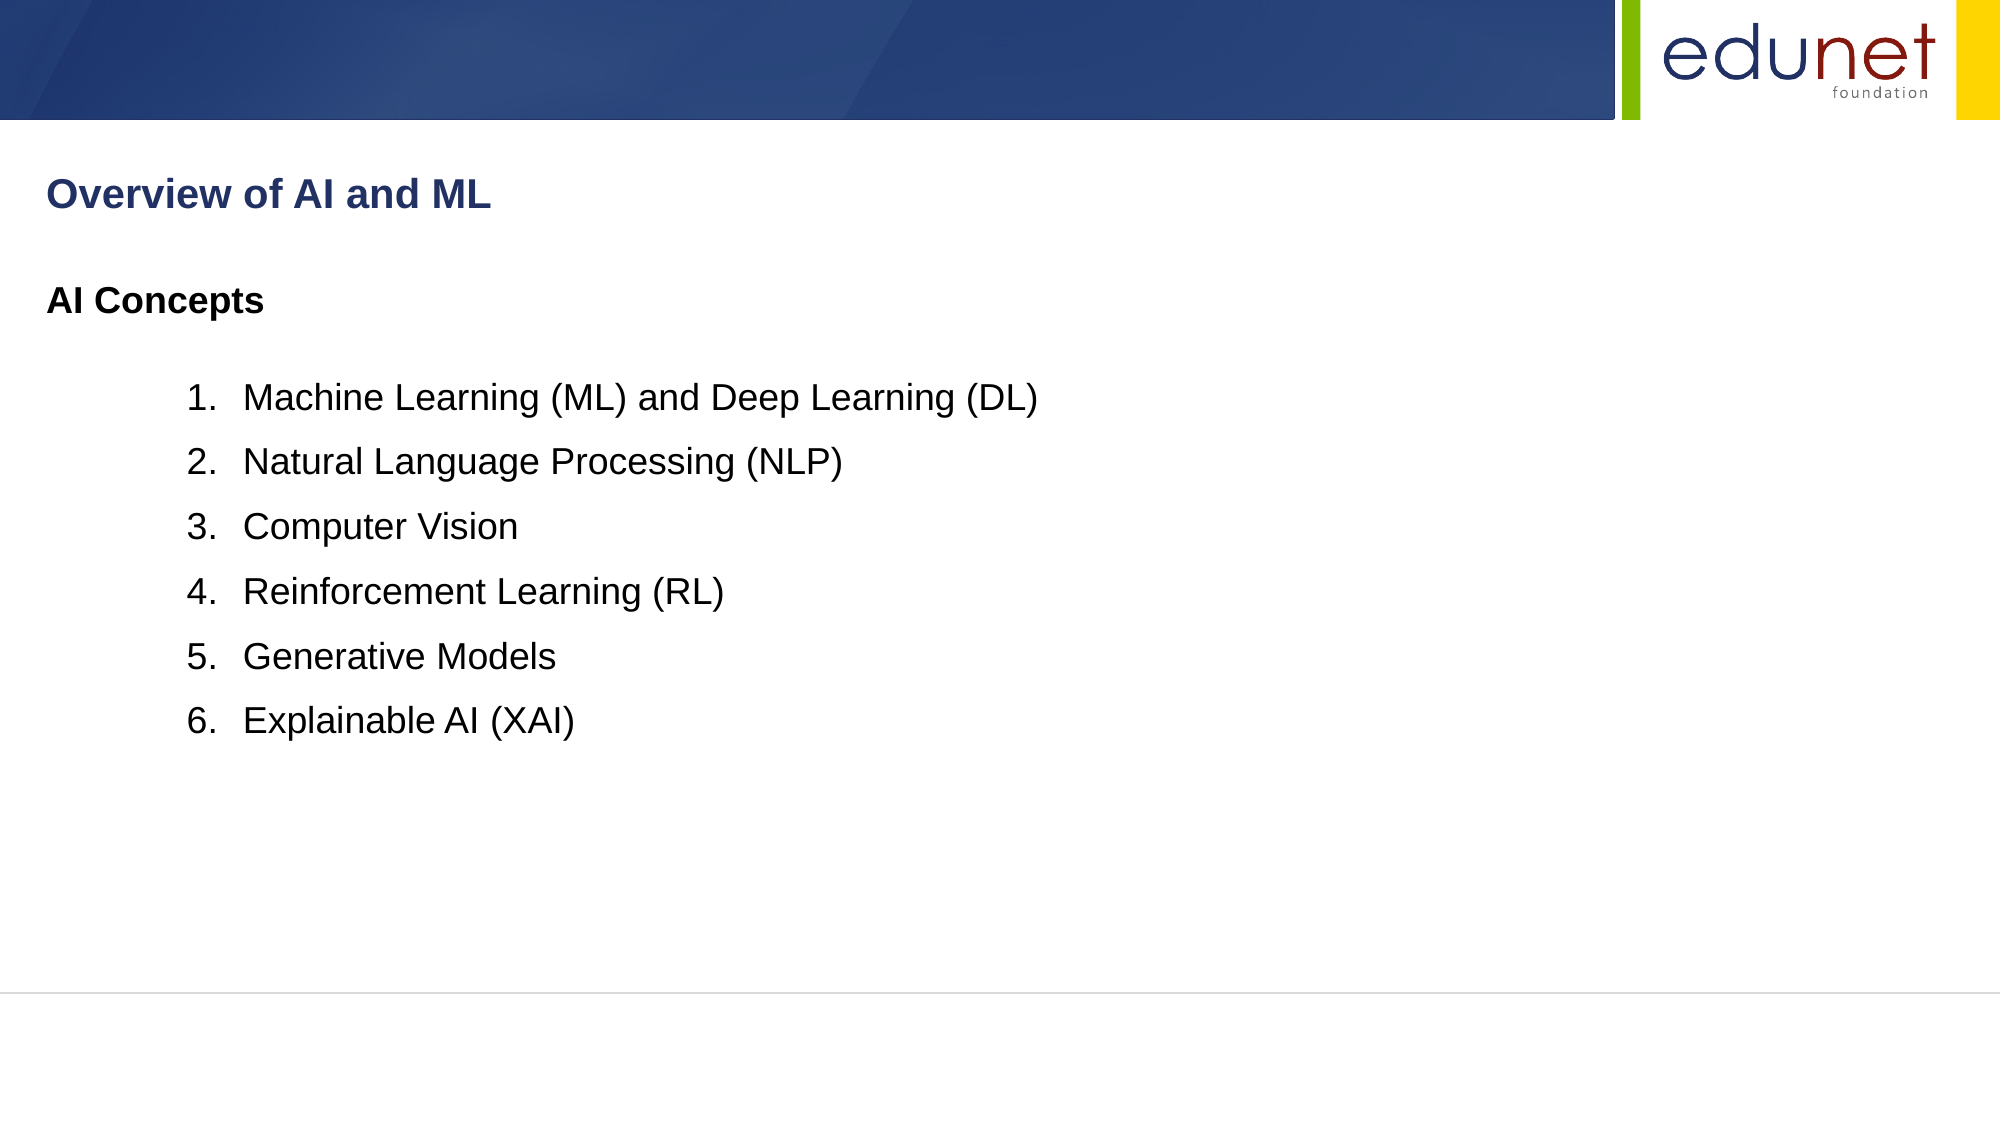

Overview of AI and ML
AI Concepts
Machine Learning (ML) and Deep Learning (DL)
Natural Language Processing (NLP)
Computer Vision
Reinforcement Learning (RL)
Generative Models
Explainable AI (XAI)